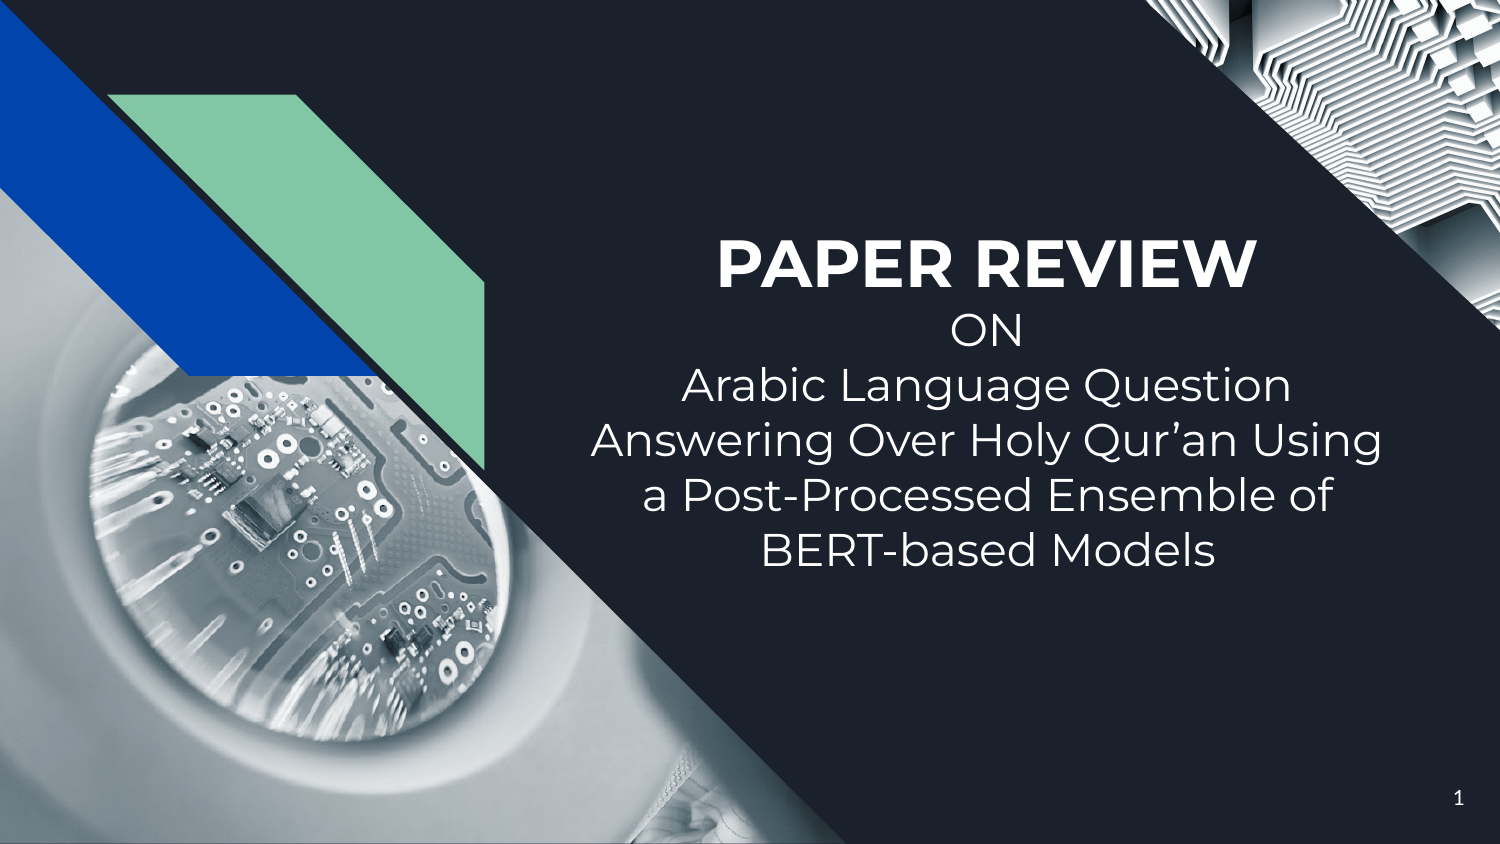

# PAPER REVIEW
ON
Arabic Language Question Answering Over Holy Qur’an Using a Post-Processed Ensemble of BERT-based Models
1